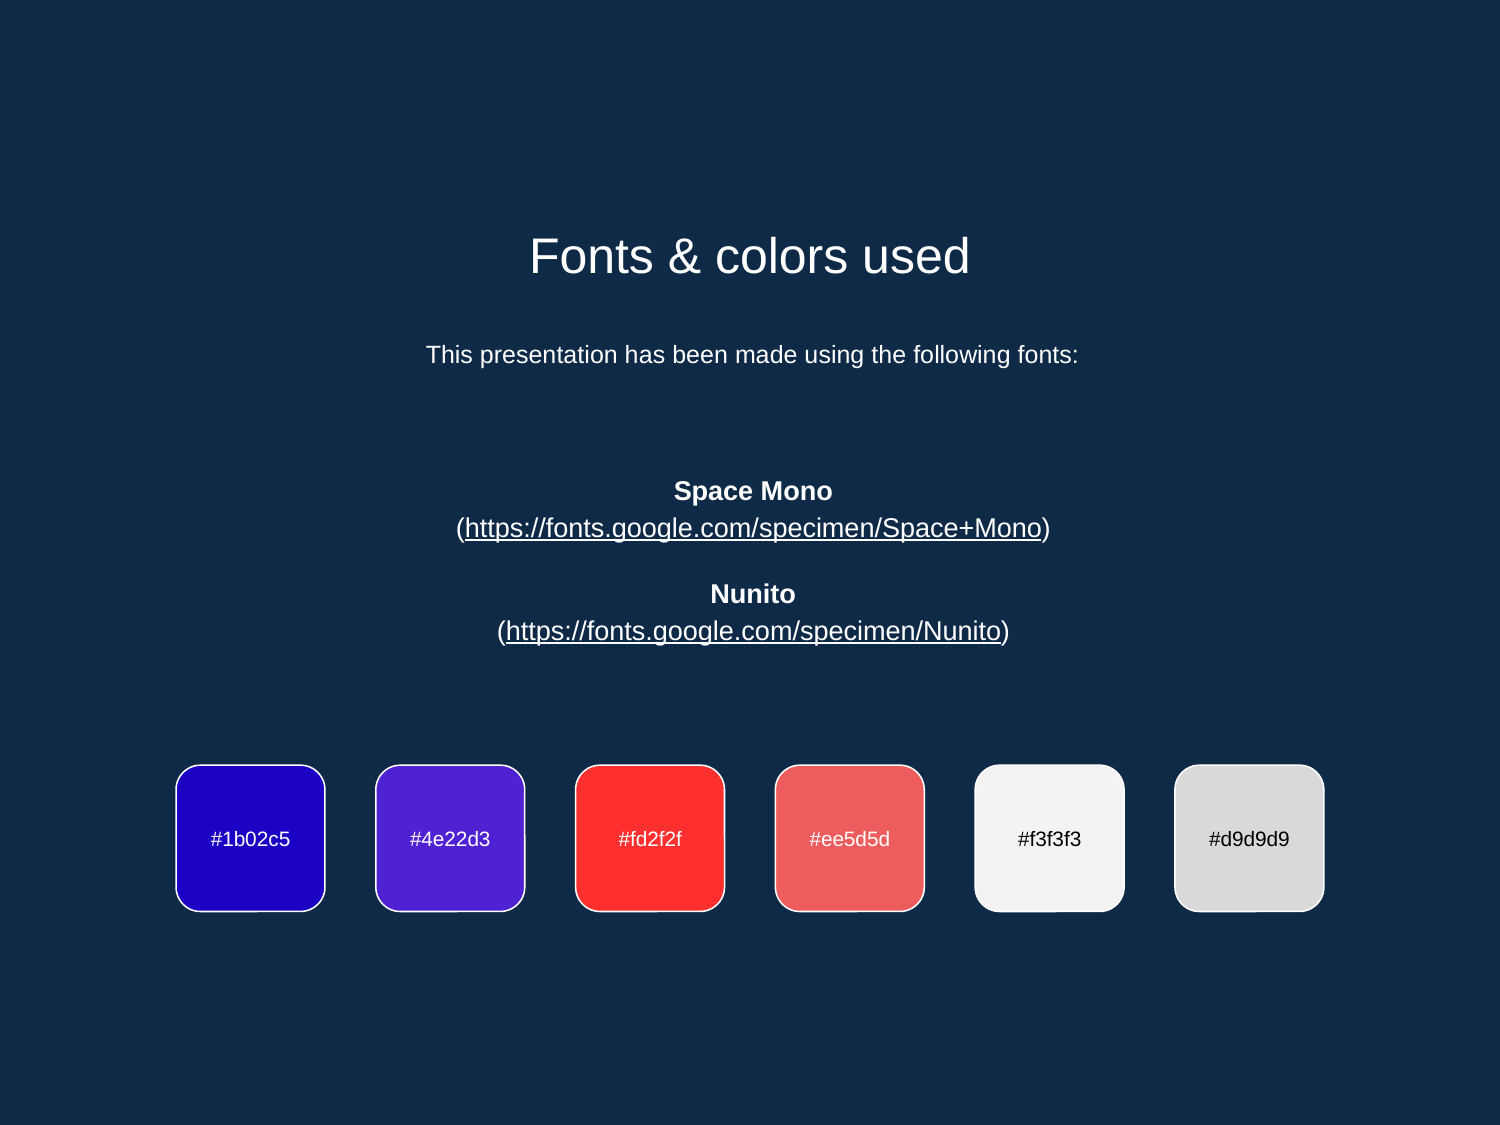

Fonts & colors used
This presentation has been made using the following fonts:

Space Mono
(https://fonts.google.com/specimen/Space+Mono)

Nunito
(https://fonts.google.com/specimen/Nunito)

#1b02c5
#4e22d3
#fd2f2f
#ee5d5d
#f3f3f3
#d9d9d9